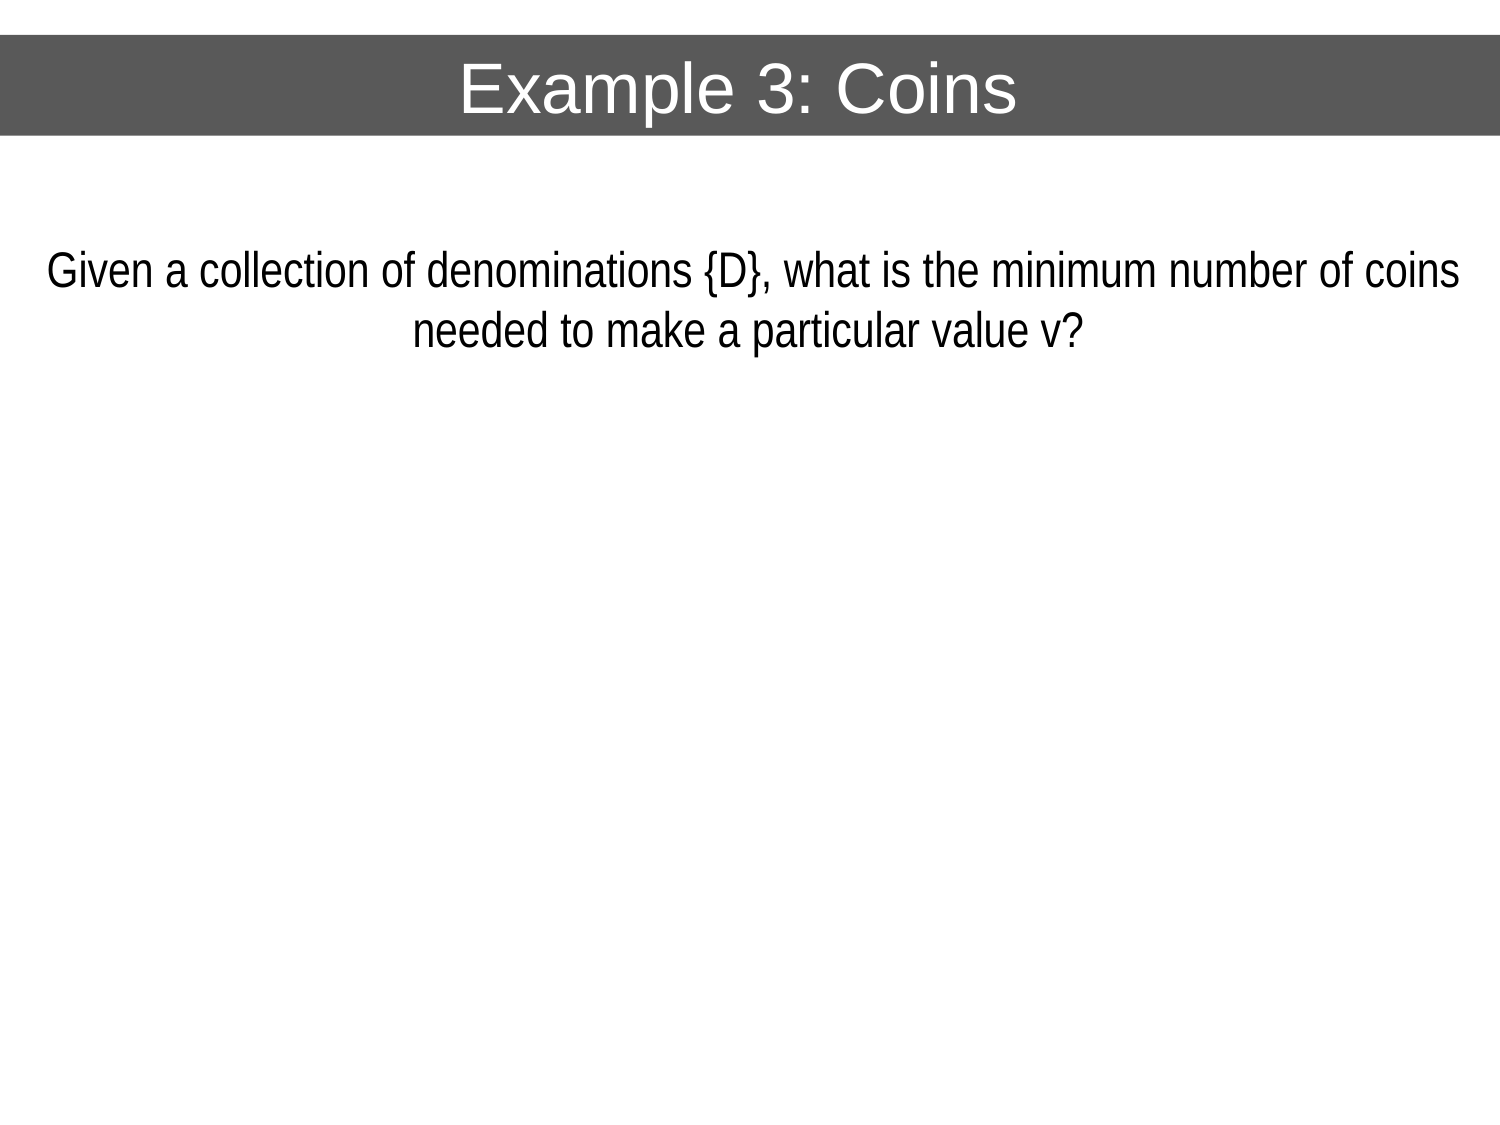

Example 3: Coins
 Given a collection of denominations {D}, what is the minimum number of coins needed to make a particular value v?